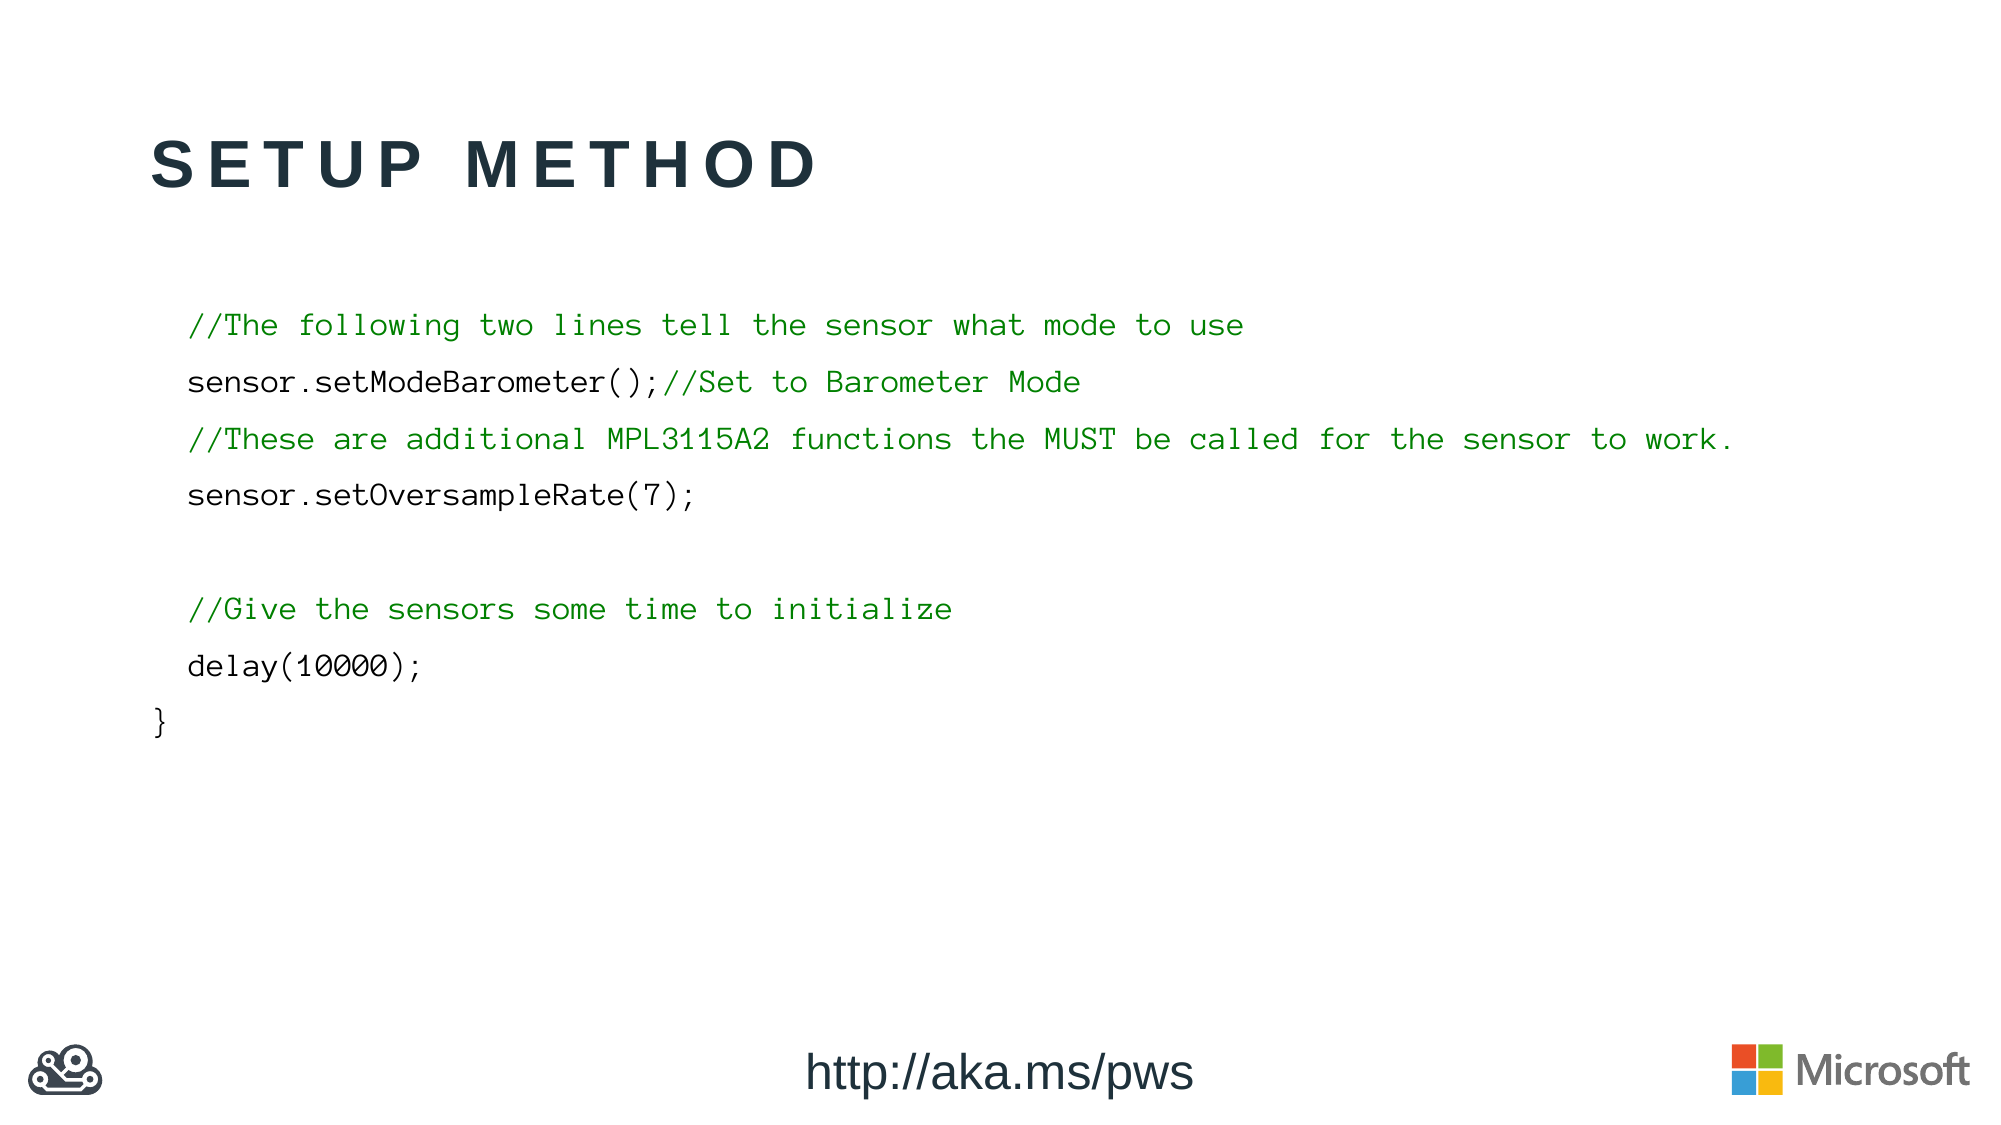

# Setup method
  //The following two lines tell the sensor what mode to use
  sensor.setModeBarometer();//Set to Barometer Mode
  //These are additional MPL3115A2 functions the MUST be called for the sensor to work.
  sensor.setOversampleRate(7);

  //Give the sensors some time to initialize
  delay(10000);
}